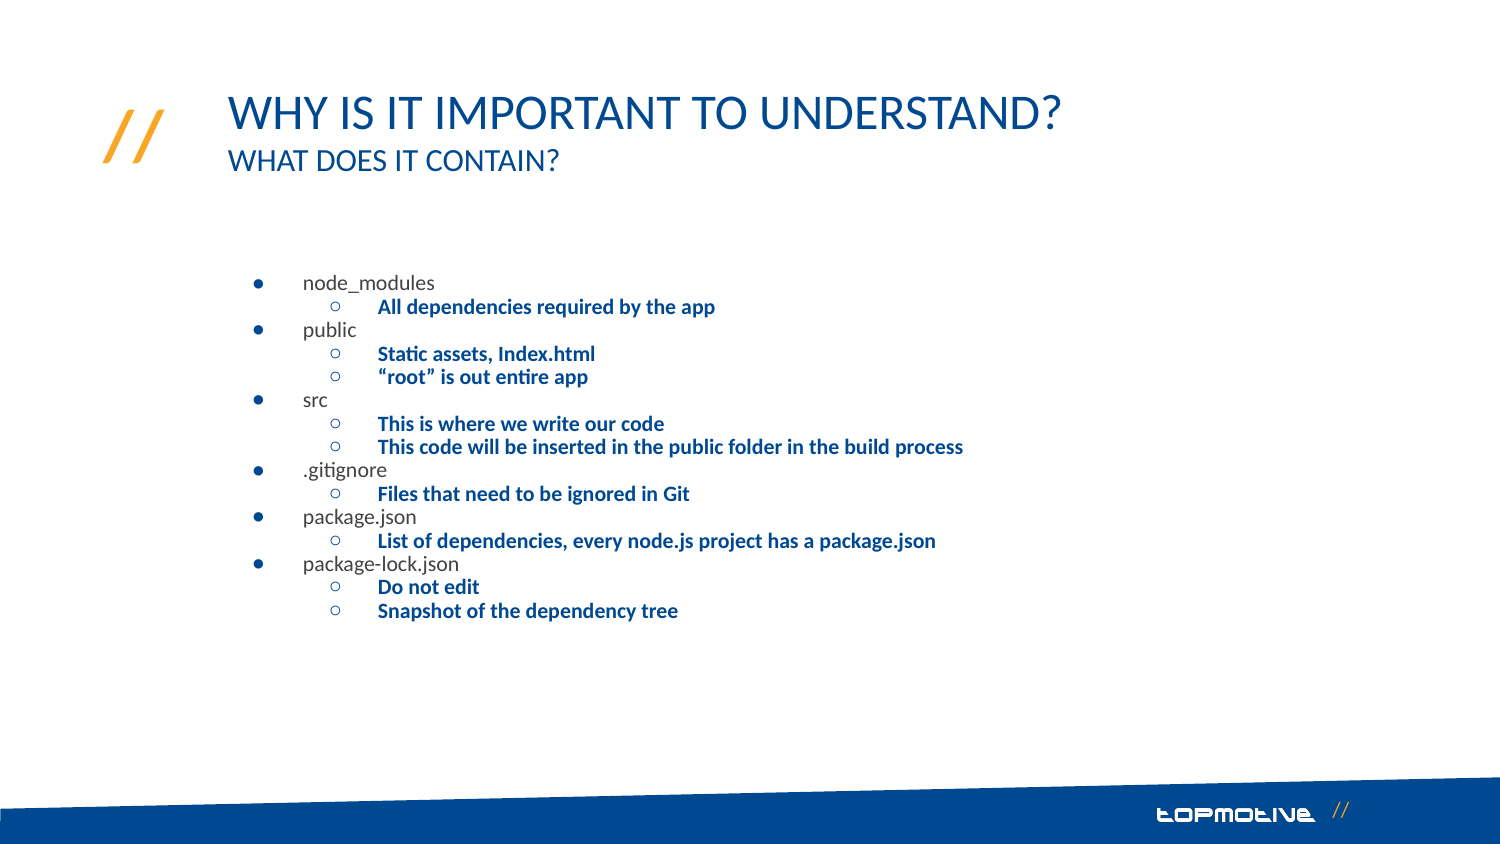

# Why is it important to understand?
What does it contain?
node_modules
All dependencies required by the app
public
Static assets, Index.html
“root” is out entire app
src
This is where we write our code
This code will be inserted in the public folder in the build process
.gitignore
Files that need to be ignored in Git
package.json
List of dependencies, every node.js project has a package.json
package-lock.json
Do not edit
Snapshot of the dependency tree